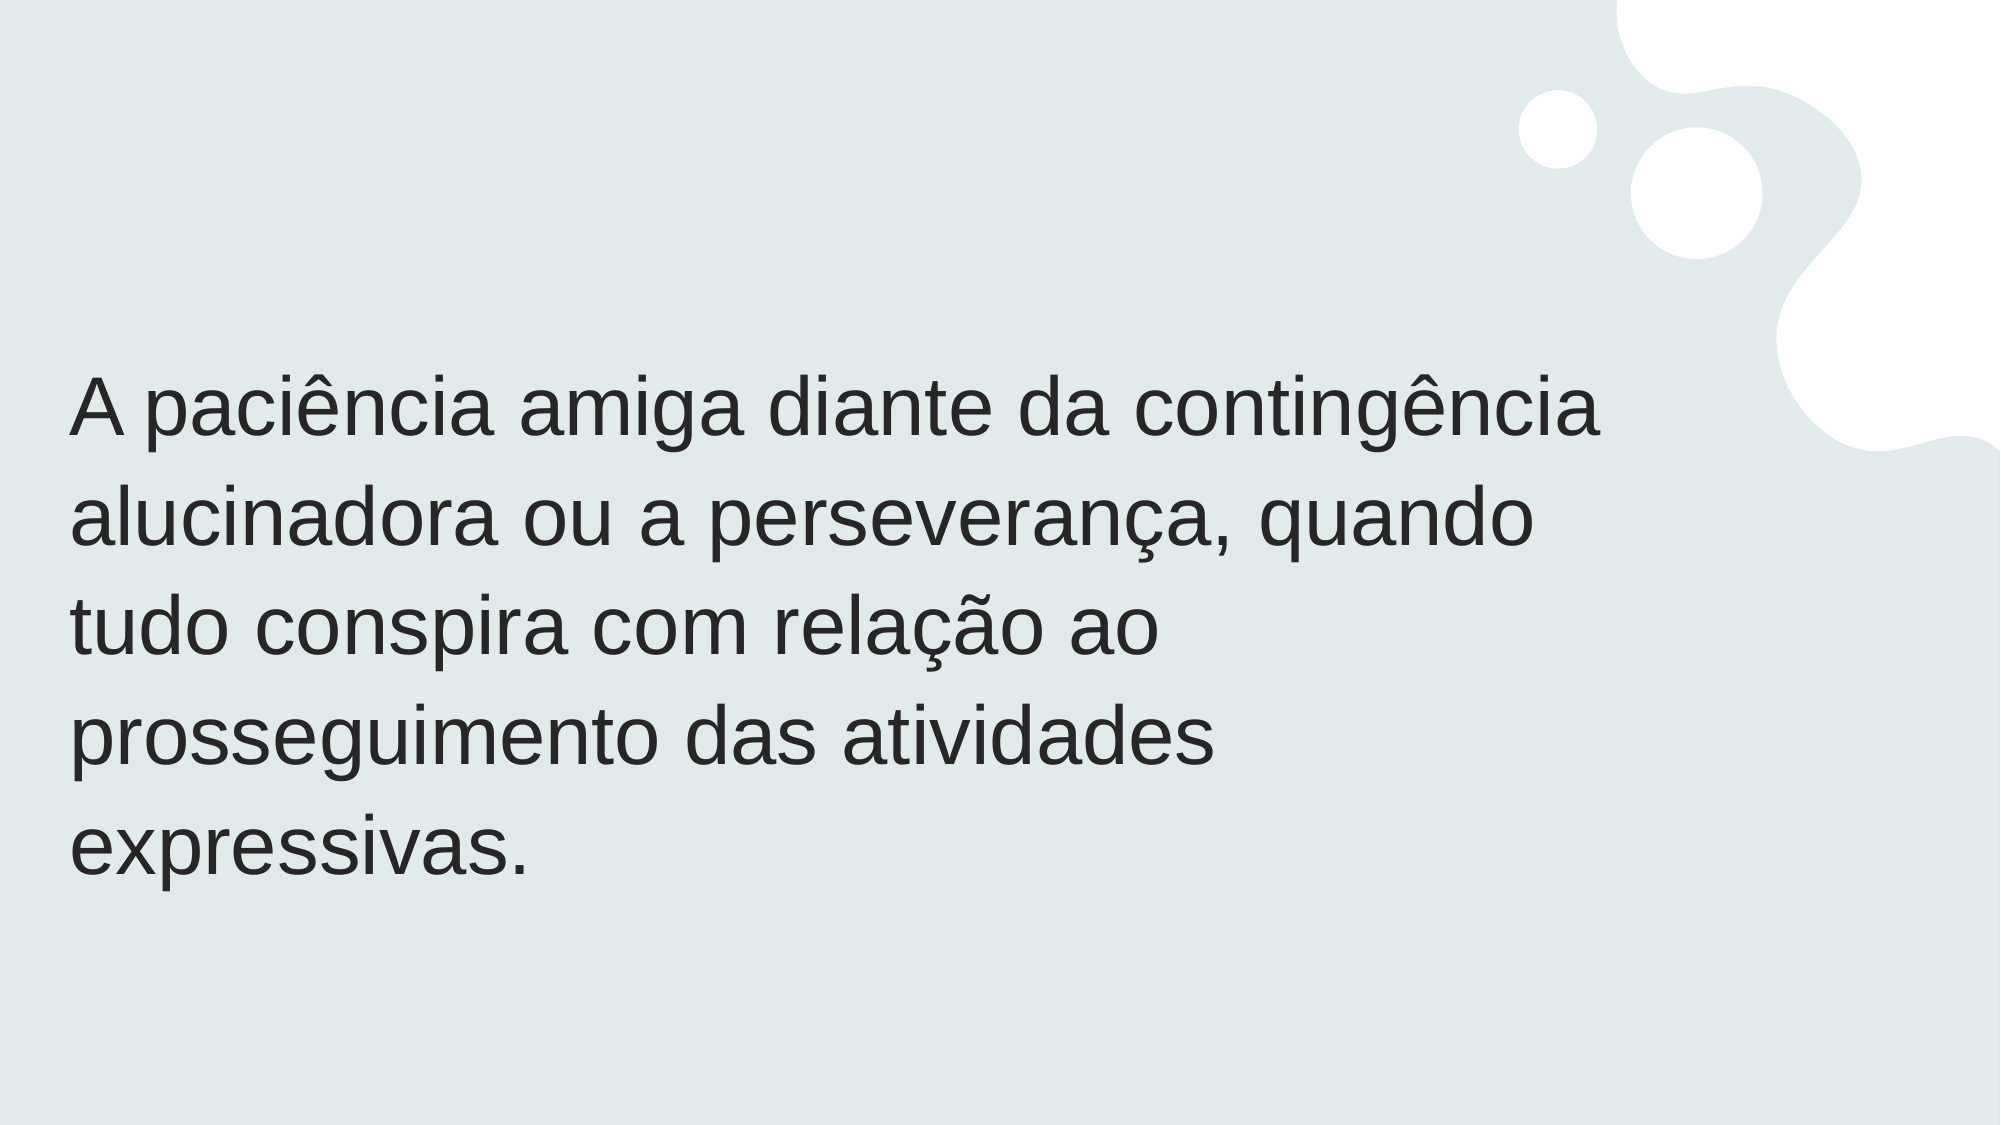

A paciência amiga diante da contingência alucinadora ou a perseverança, quando tudo conspira com relação ao prosseguimento das atividades expressivas.